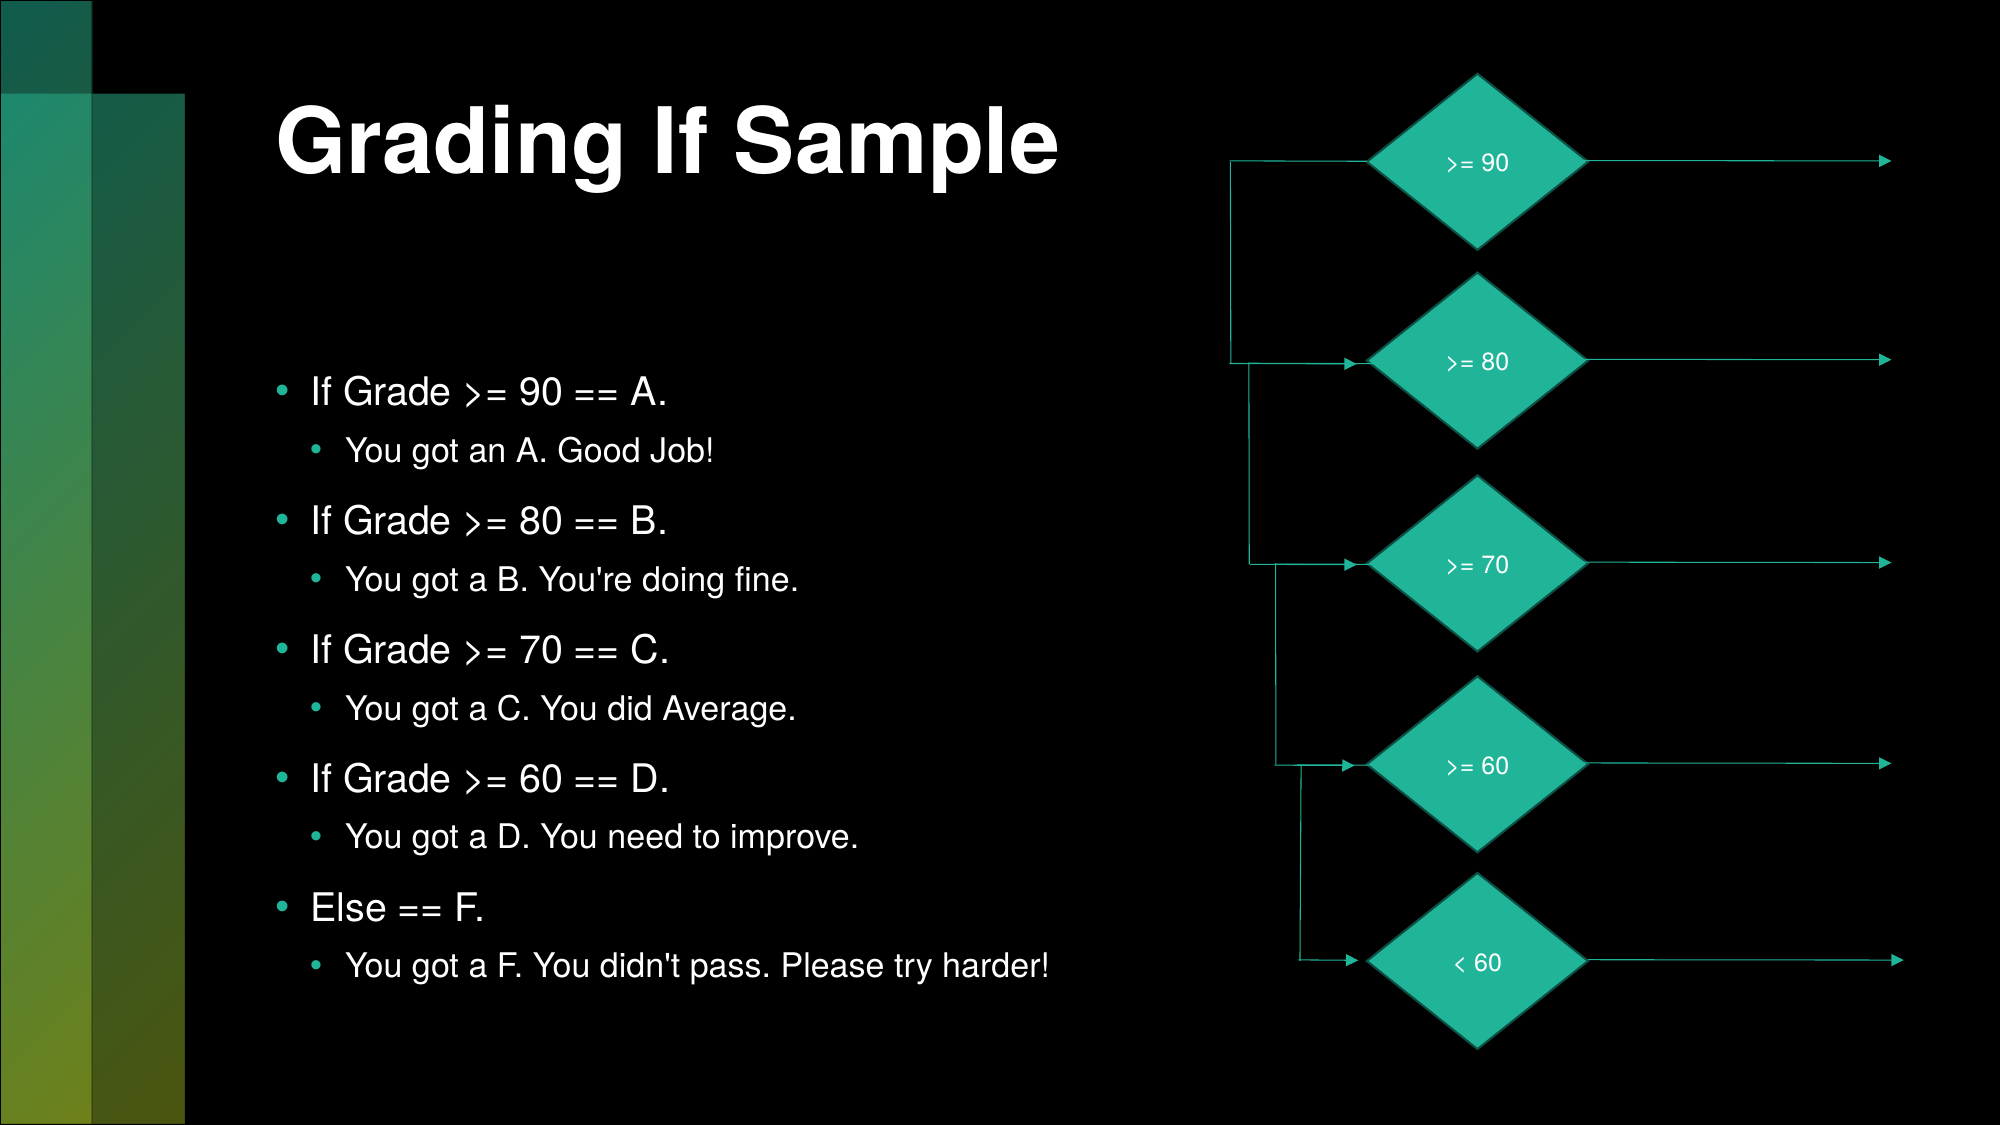

>= 90
# Grading If Sample
>= 80
If Grade >= 90 == A.
You got an A. Good Job!
If Grade >= 80 == B.
You got a B. You're doing fine.
If Grade >= 70 == C.
You got a C. You did Average.
If Grade >= 60 == D.
You got a D. You need to improve.
Else == F.
You got a F. You didn't pass. Please try harder!
>= 70
>= 60
< 60